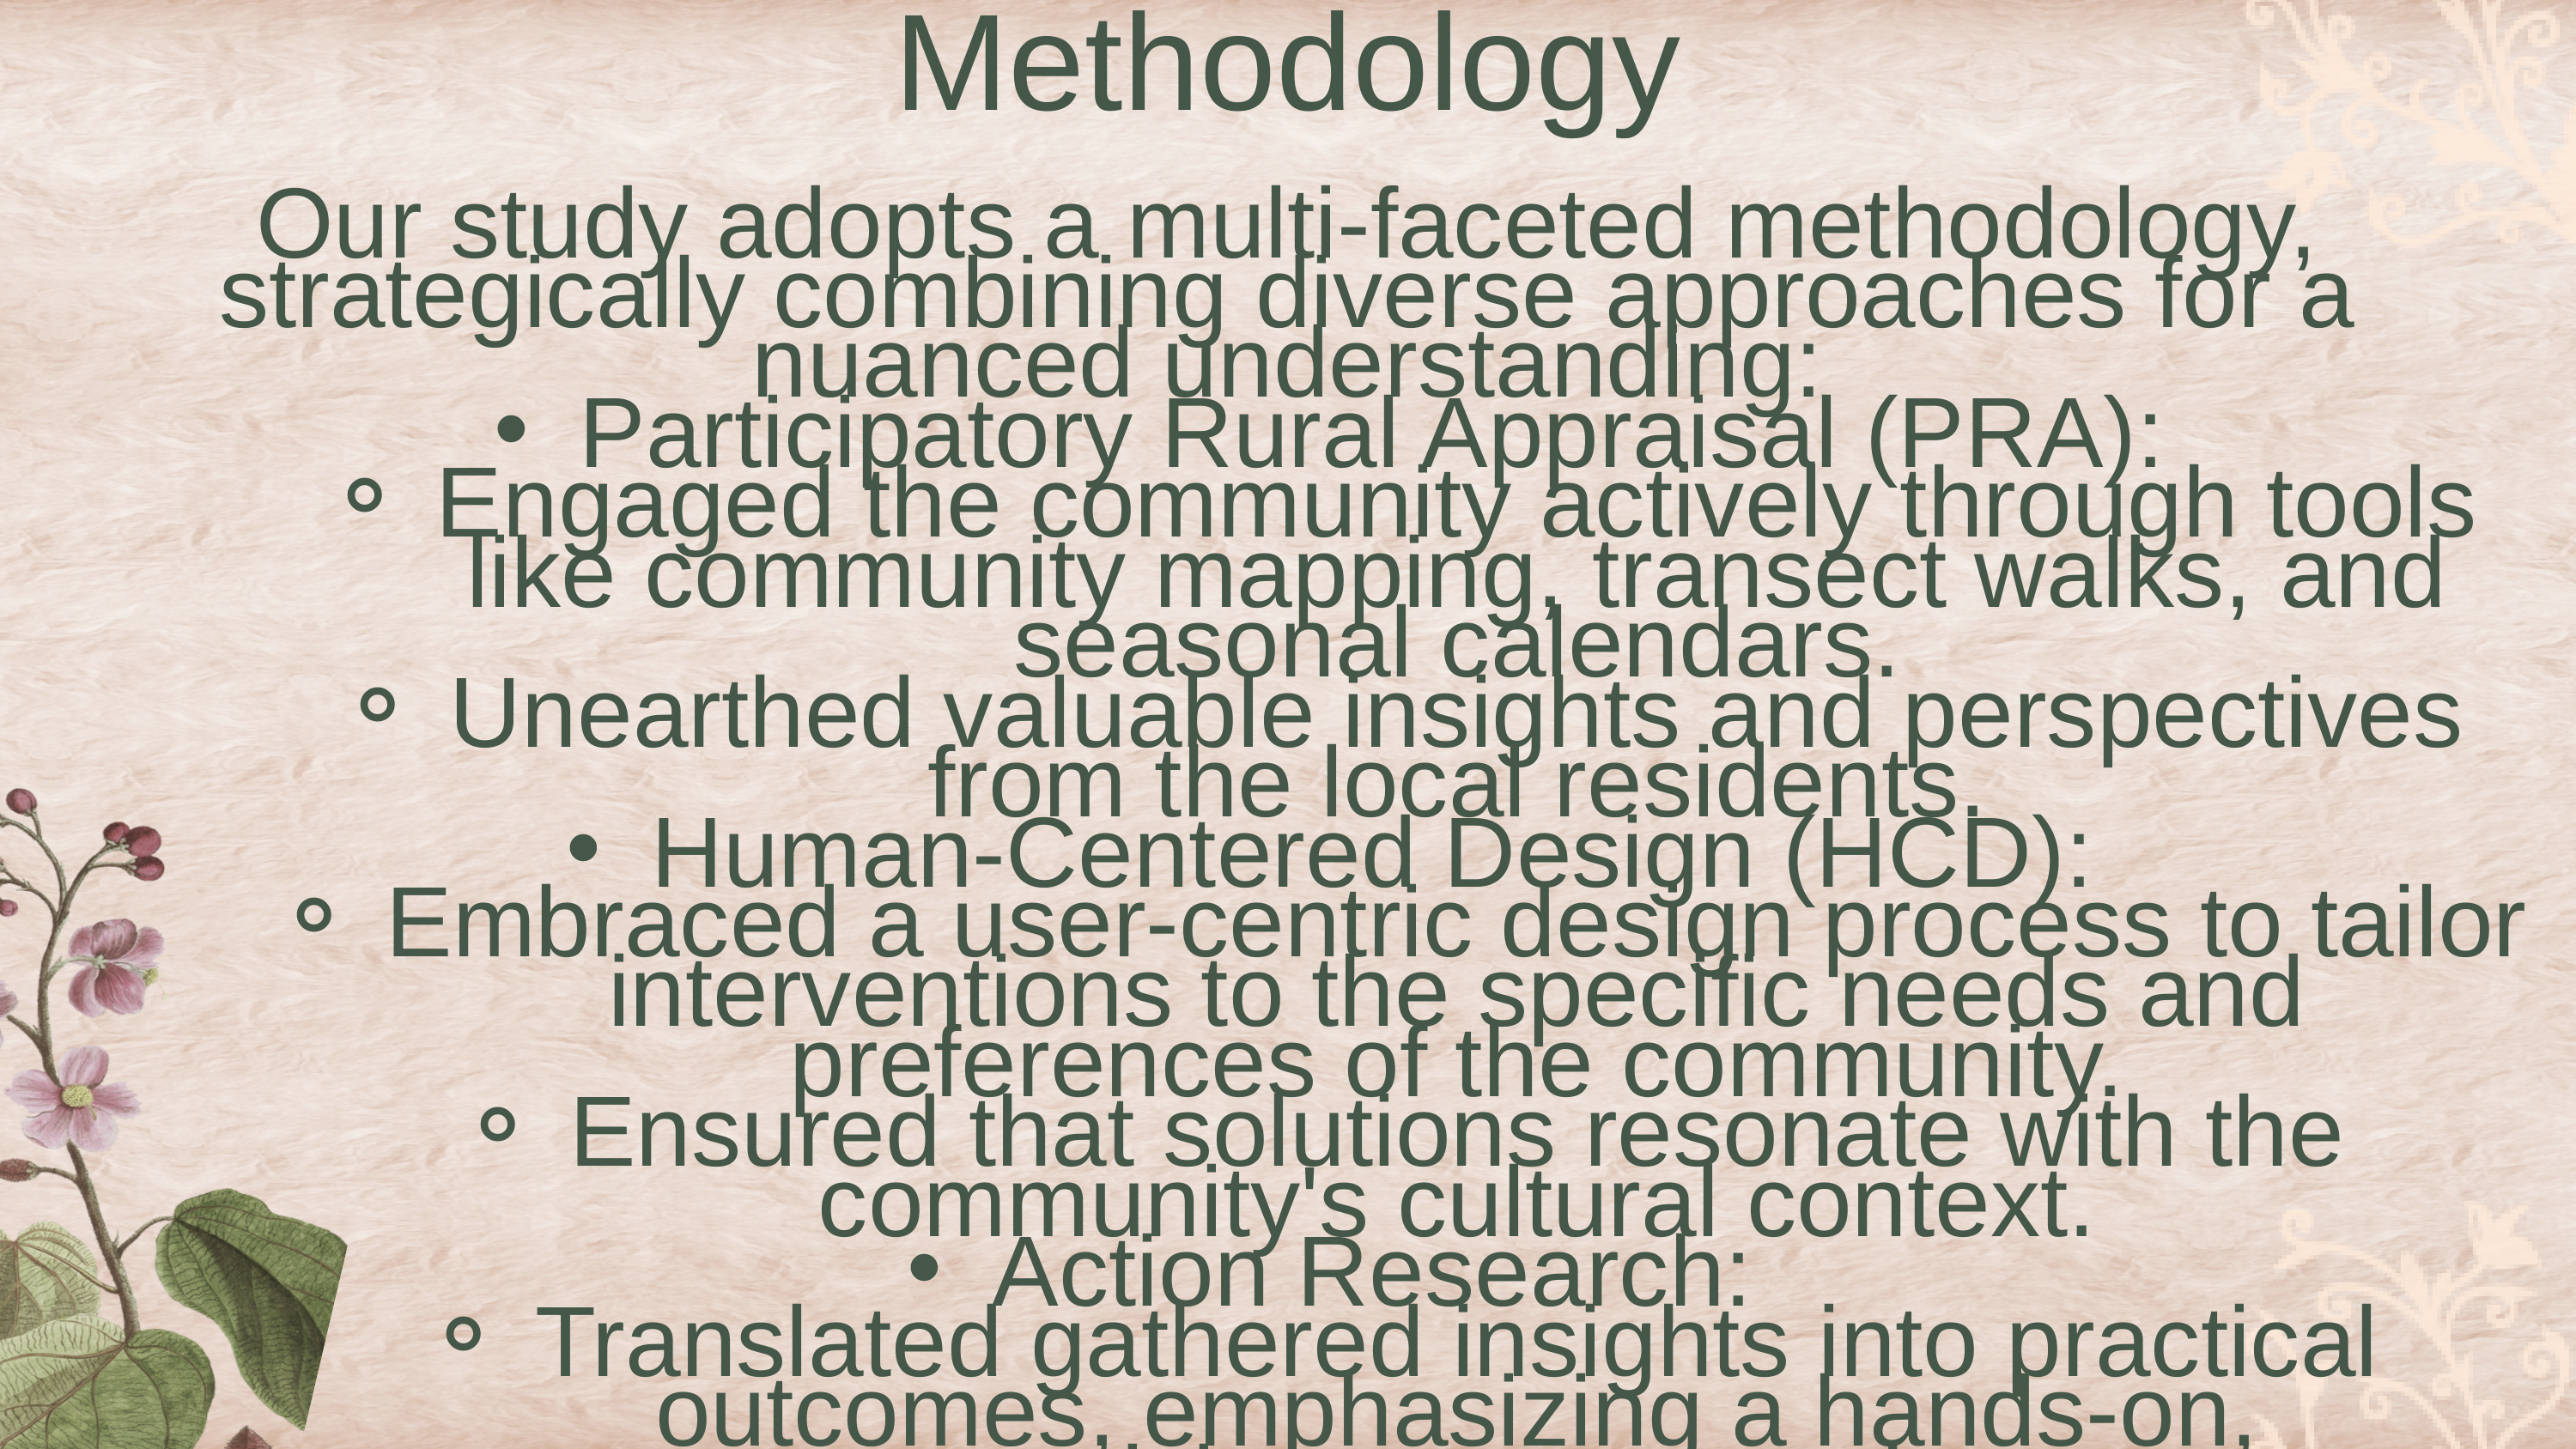

Methodology

Our study adopts a multi-faceted methodology, strategically combining diverse approaches for a nuanced understanding:
Participatory Rural Appraisal (PRA):
Engaged the community actively through tools like community mapping, transect walks, and seasonal calendars.
Unearthed valuable insights and perspectives from the local residents.
Human-Centered Design (HCD):
Embraced a user-centric design process to tailor interventions to the specific needs and preferences of the community.
Ensured that solutions resonate with the community's cultural context.
Action Research:
Translated gathered insights into practical outcomes, emphasizing a hands-on, participatory approach.
Facilitated a deeper understanding of the community's needs and challenges through real-world engagement.
This methodological amalgamation not only captures the richness of community dynamics but also empowers us to propose effective, context-sensitive solutions.